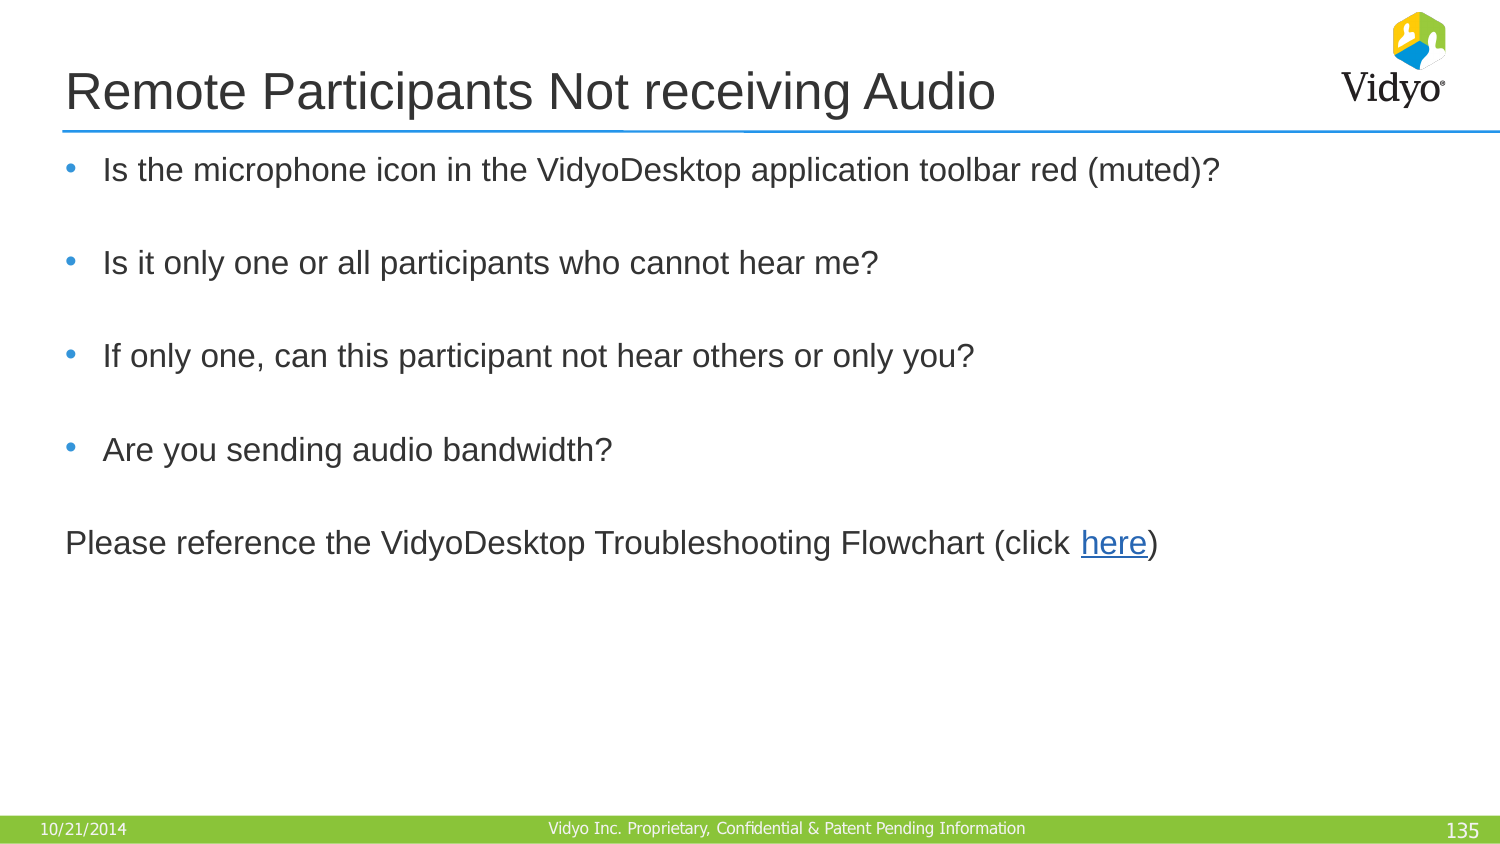

# Remote Participants Not receiving Audio
Is the microphone icon in the VidyoDesktop application toolbar red (muted)?

Is it only one or all participants who cannot hear me?

If only one, can this participant not hear others or only you?

Are you sending audio bandwidth?

Please reference the VidyoDesktop Troubleshooting Flowchart (click here)